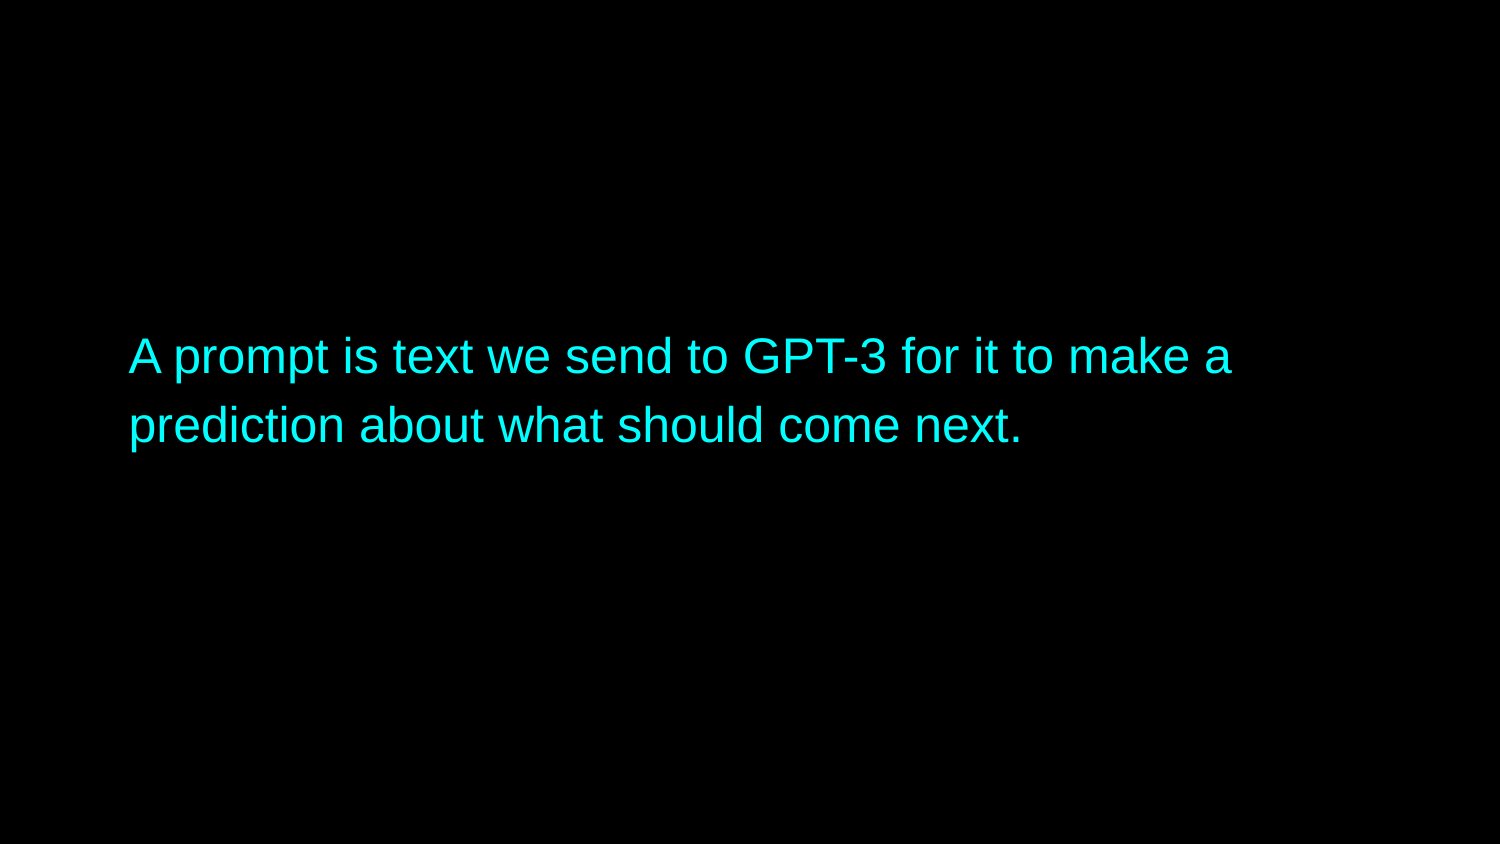

A prompt is text we send to GPT-3 for it to make a prediction about what should come next.